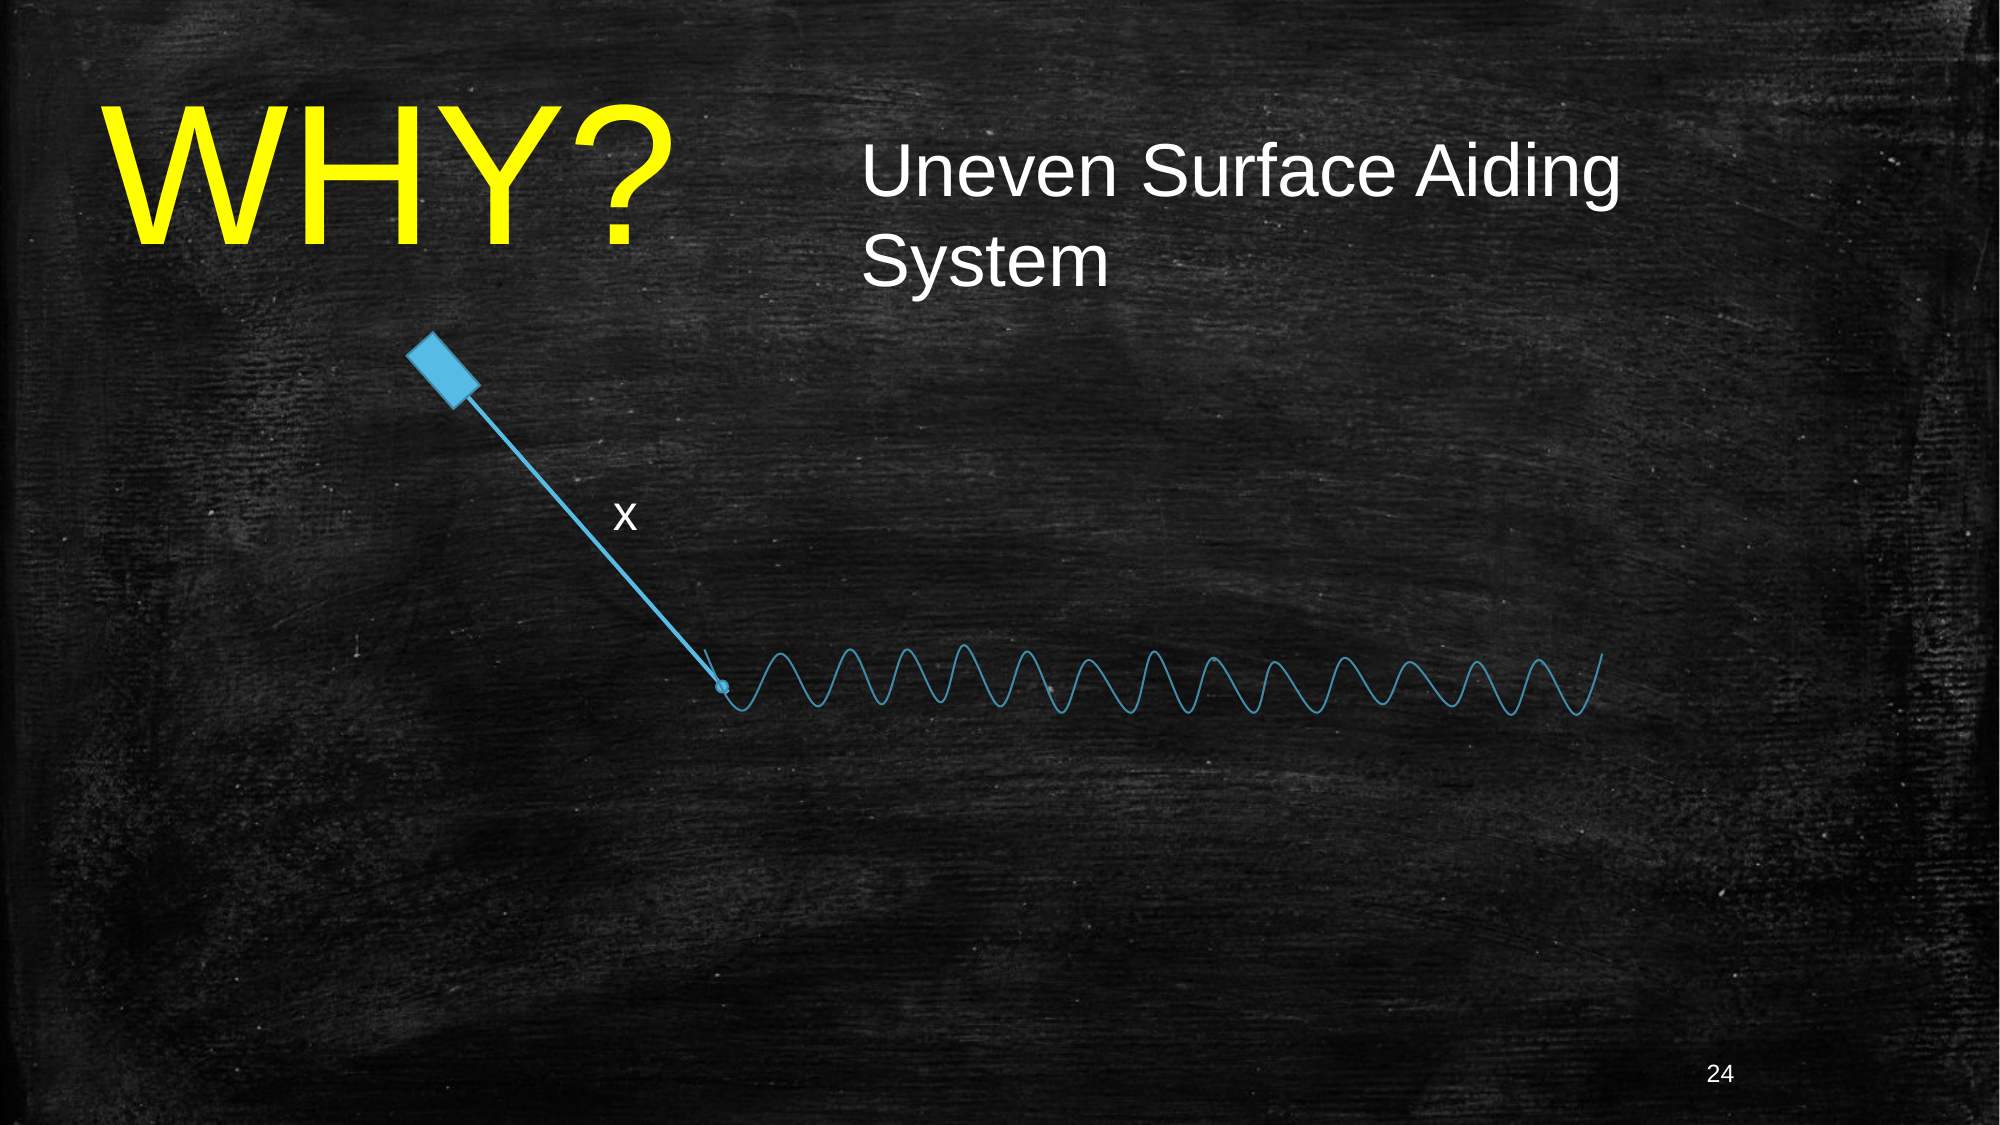

WHY?
Uneven Surface Aiding System

x

24